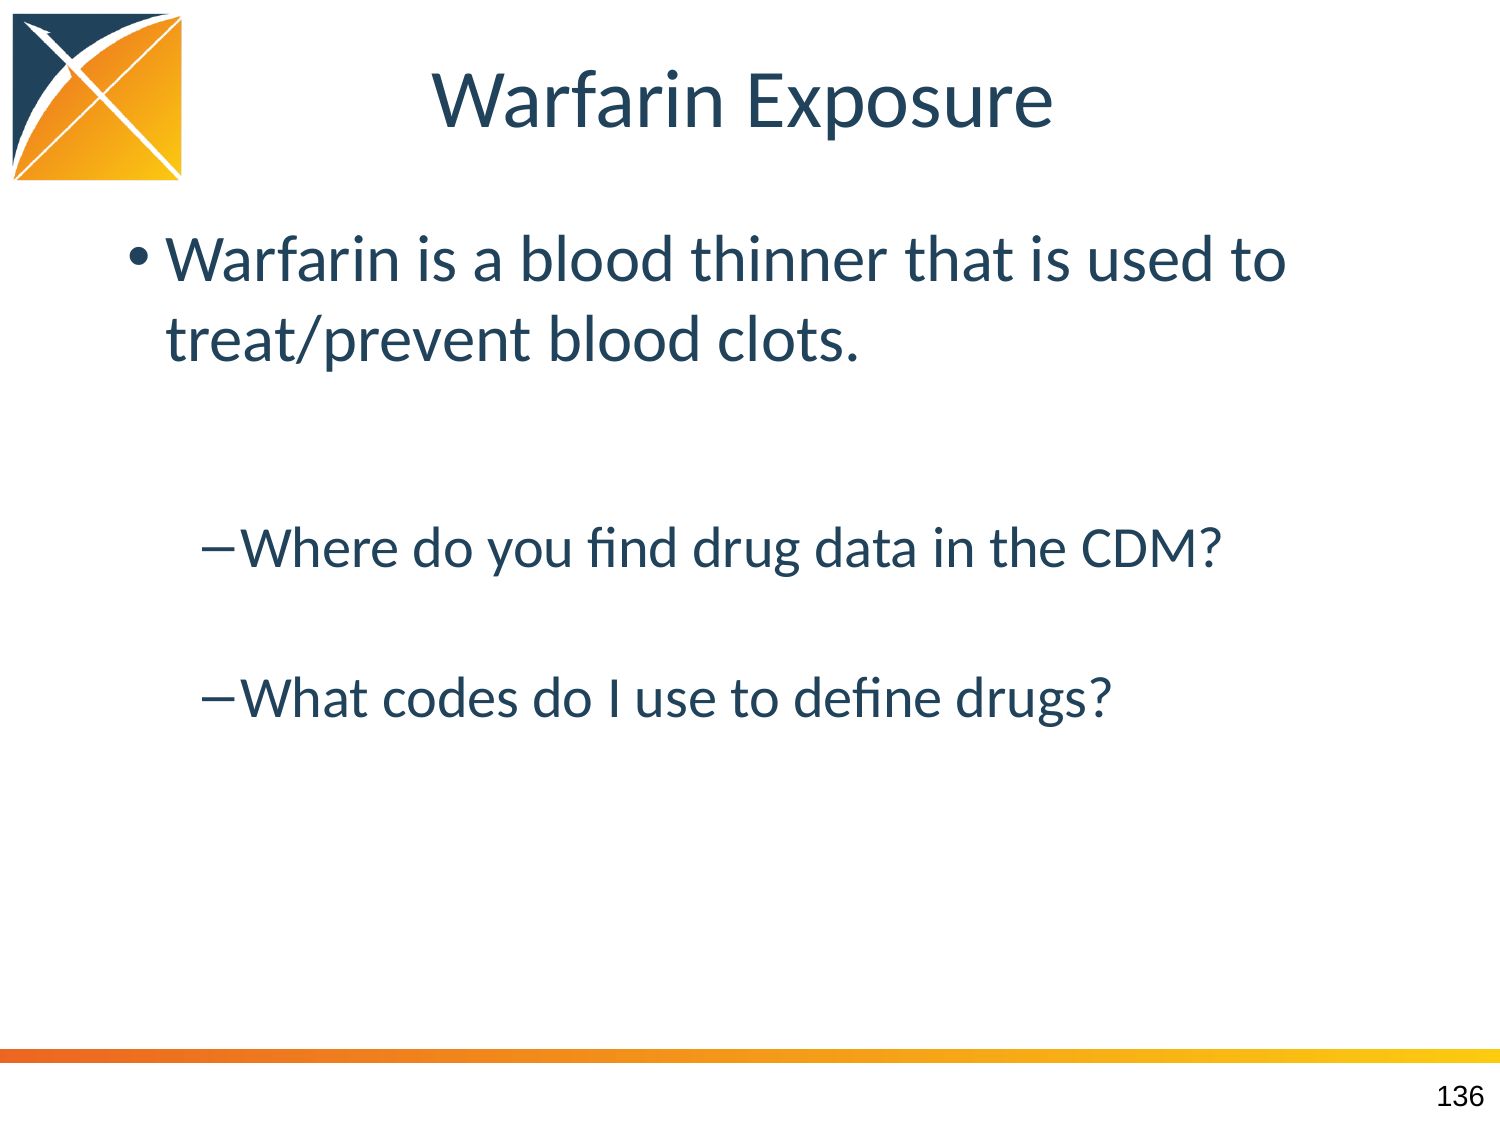

# Warfarin Exposure
Warfarin is a blood thinner that is used to treat/prevent blood clots.

Where do you find drug data in the CDM?

What codes do I use to define drugs?
136